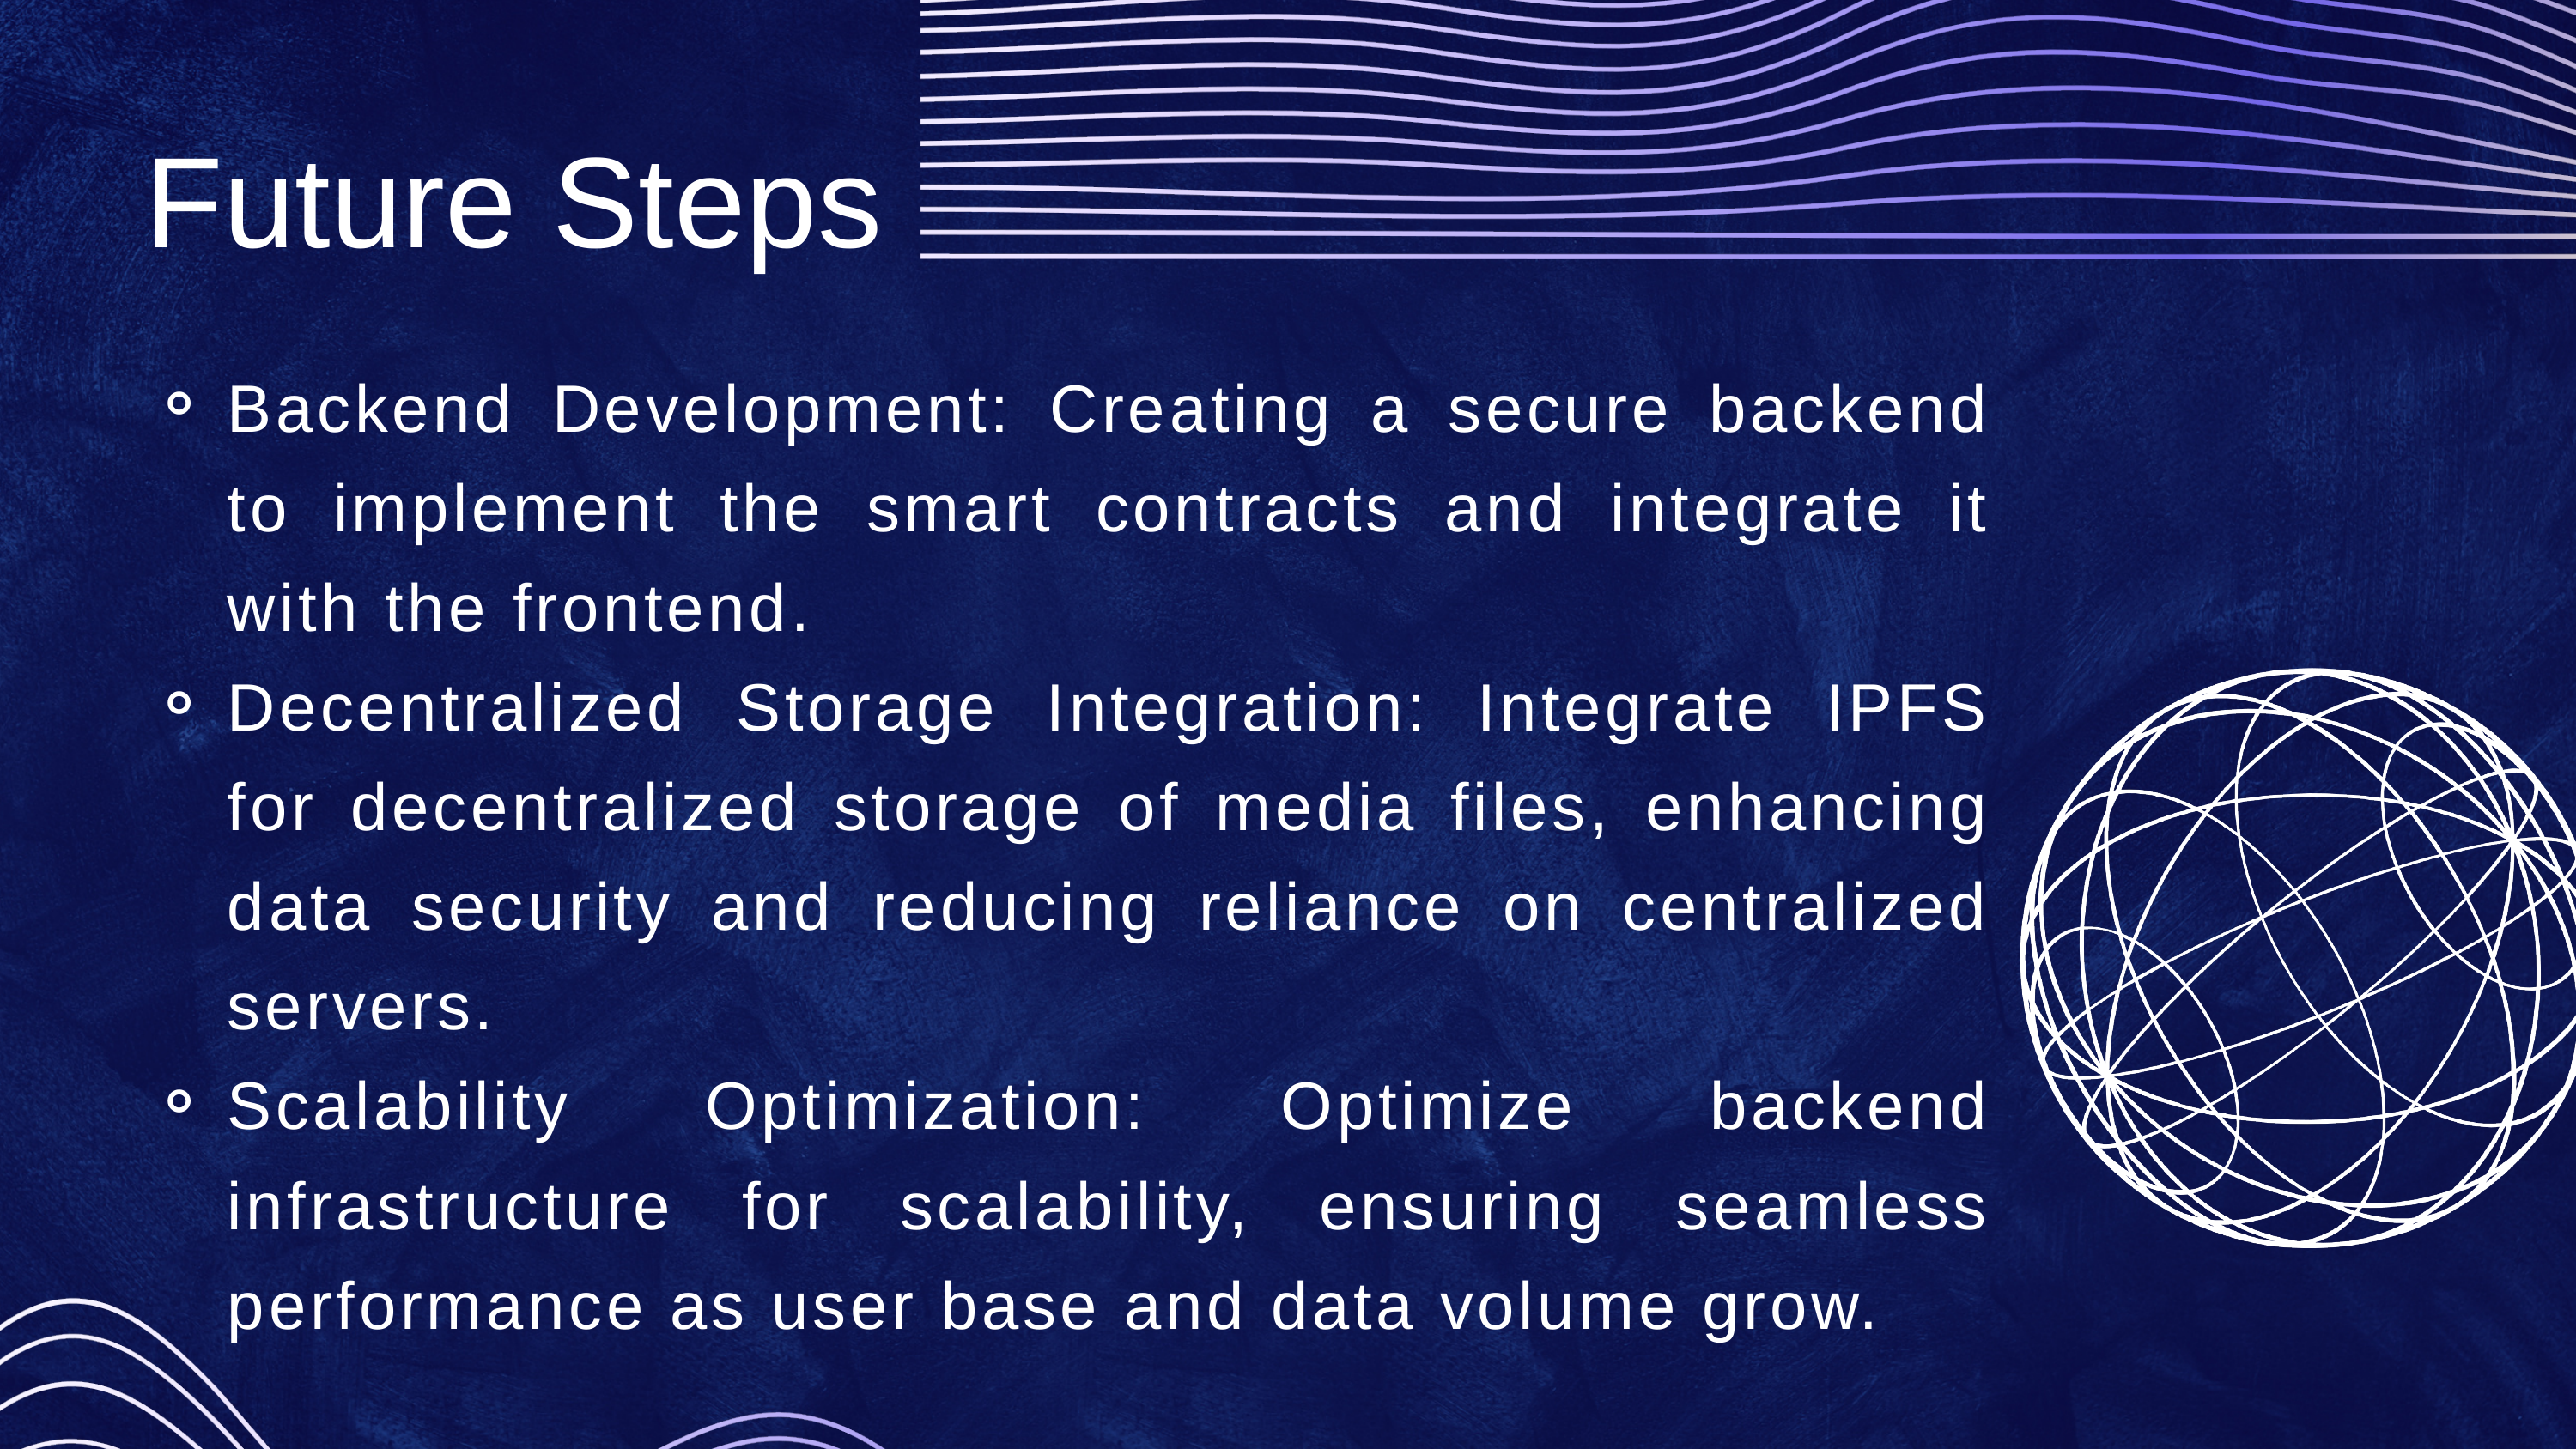

Future Steps
Backend Development: Creating a secure backend to implement the smart contracts and integrate it with the frontend.
Decentralized Storage Integration: Integrate IPFS for decentralized storage of media files, enhancing data security and reducing reliance on centralized servers.
Scalability Optimization: Optimize backend infrastructure for scalability, ensuring seamless performance as user base and data volume grow.